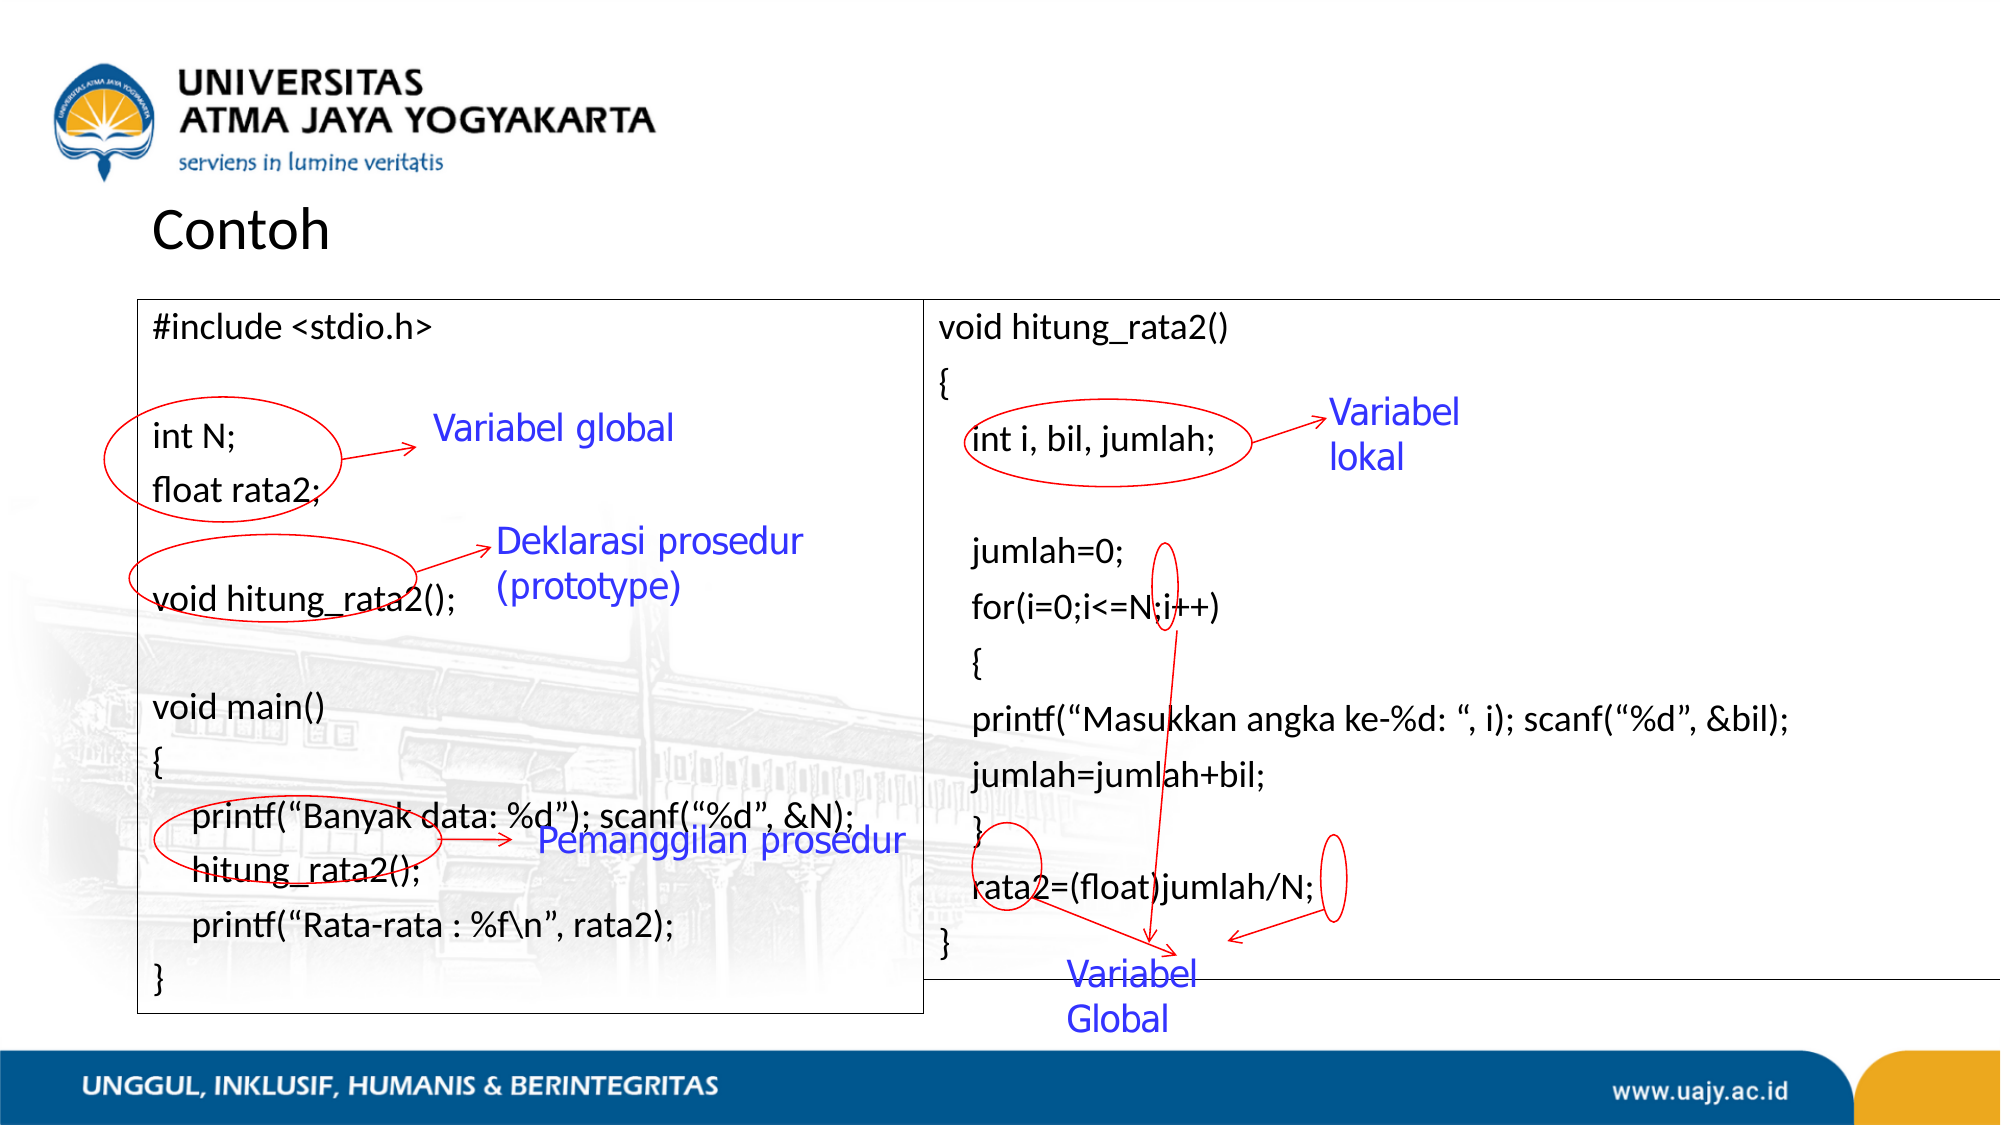

# Contoh
#include <stdio.h>

int N;
float rata2;

void hitung_rata2();

void main()
{
	printf(“Banyak data: %d”); scanf(“%d”, &N);
	hitung_rata2();
	printf(“Rata-rata : %f\n”, rata2);
}
void hitung_rata2()
{
	int i, bil, jumlah;

	jumlah=0;
	for(i=0;i<=N;i++)
	{
		printf(“Masukkan angka ke-%d: “, i); scanf(“%d”, &bil);
		jumlah=jumlah+bil;
	}
	rata2=(float)jumlah/N;
}
Variabel lokal

Variabel global

Deklarasi prosedur
(prototype)

Pemanggilan prosedur

Variabel Global